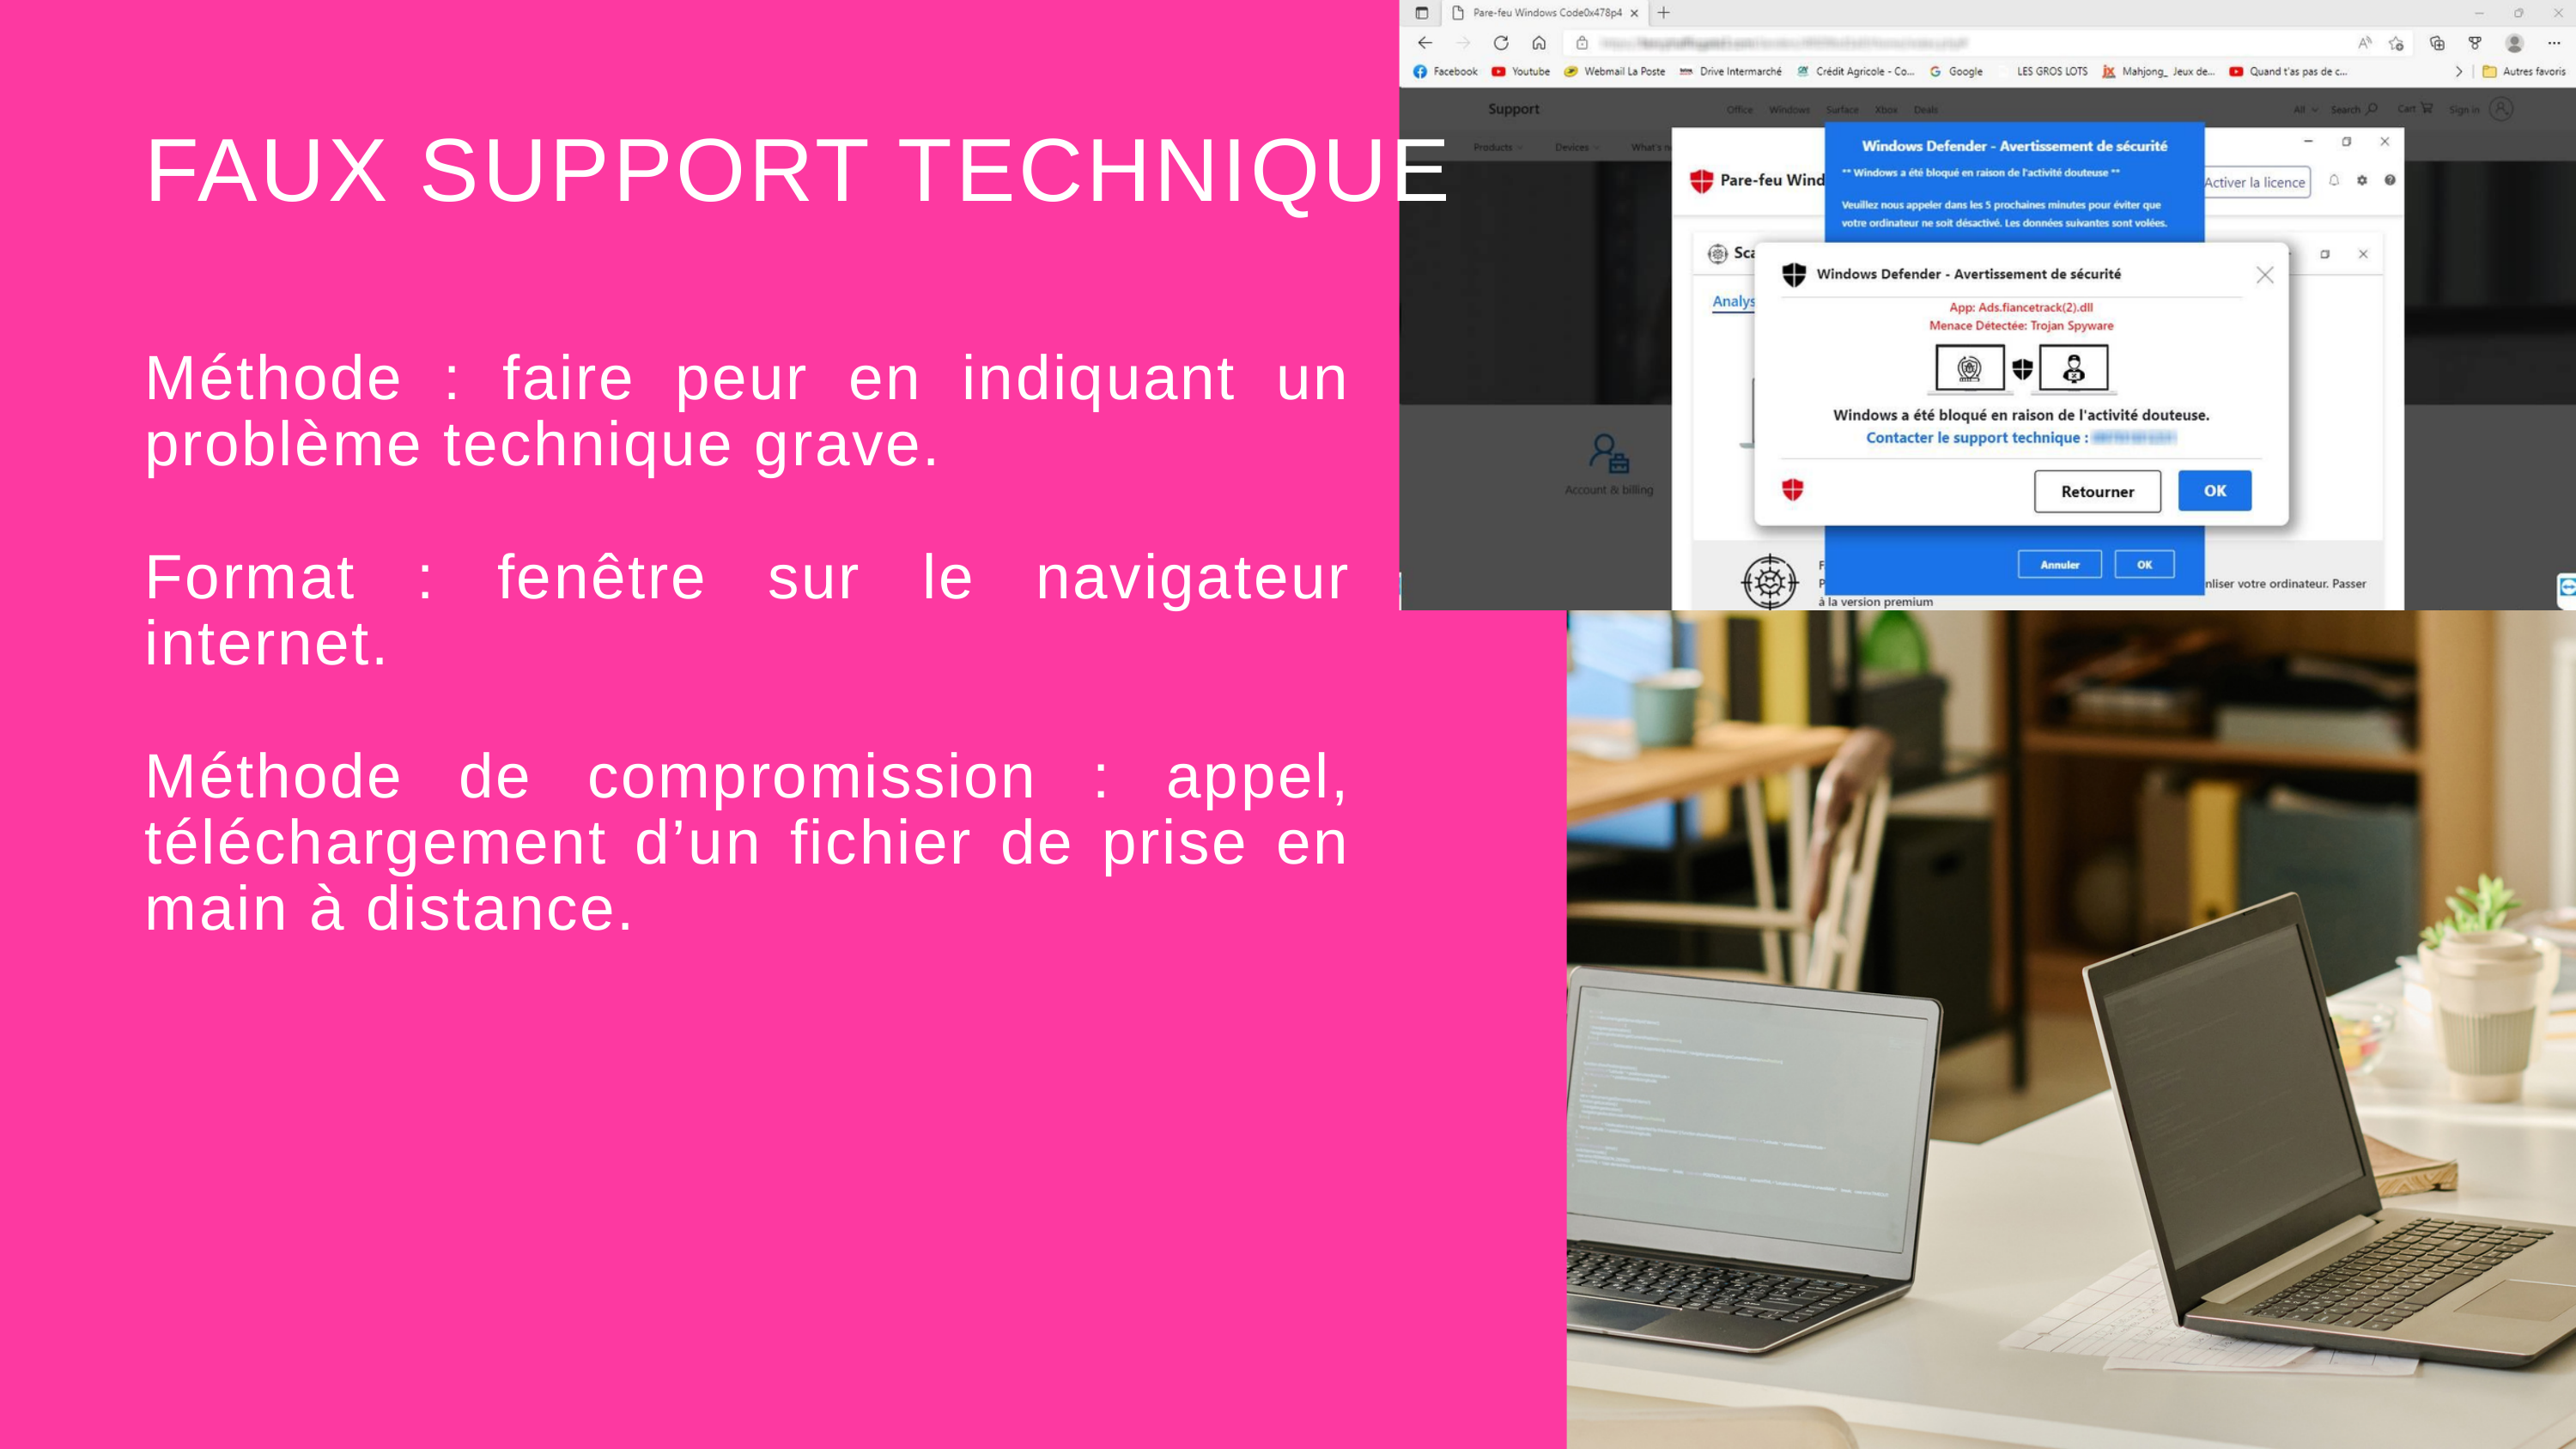

FAUX SUPPORT TECHNIQUE
Méthode : faire peur en indiquant un problème technique grave.

Format : fenêtre sur le navigateur internet.

Méthode de compromission : appel, téléchargement d’un fichier de prise en main à distance.